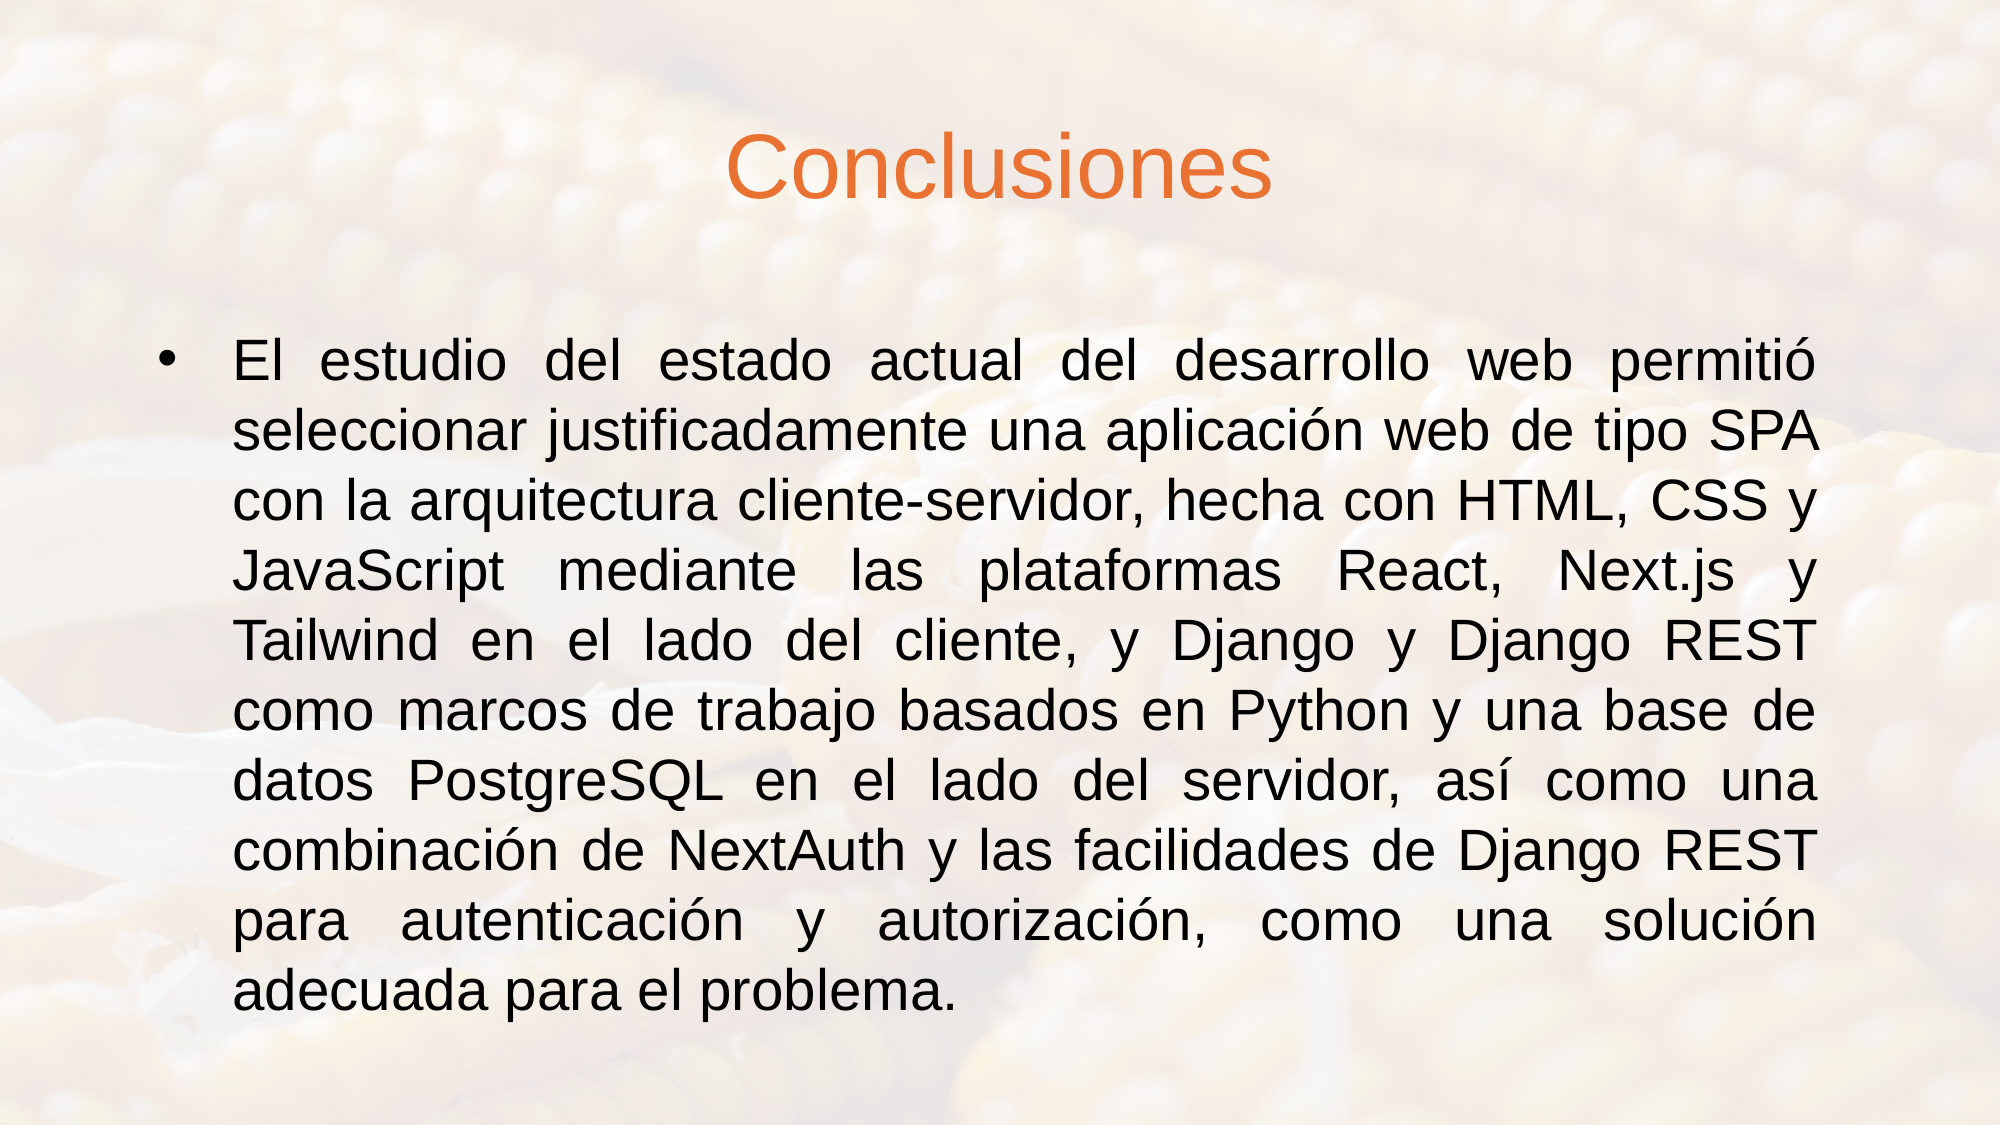

# Conclusiones
El estudio del estado actual del desarrollo web permitió seleccionar justificadamente una aplicación web de tipo SPA con la arquitectura cliente-servidor, hecha con HTML, CSS y JavaScript mediante las plataformas React, Next.js y Tailwind en el lado del cliente, y Django y Django REST como marcos de trabajo basados en Python y una base de datos PostgreSQL en el lado del servidor, así como una combinación de NextAuth y las facilidades de Django REST para autenticación y autorización, como una solución adecuada para el problema.